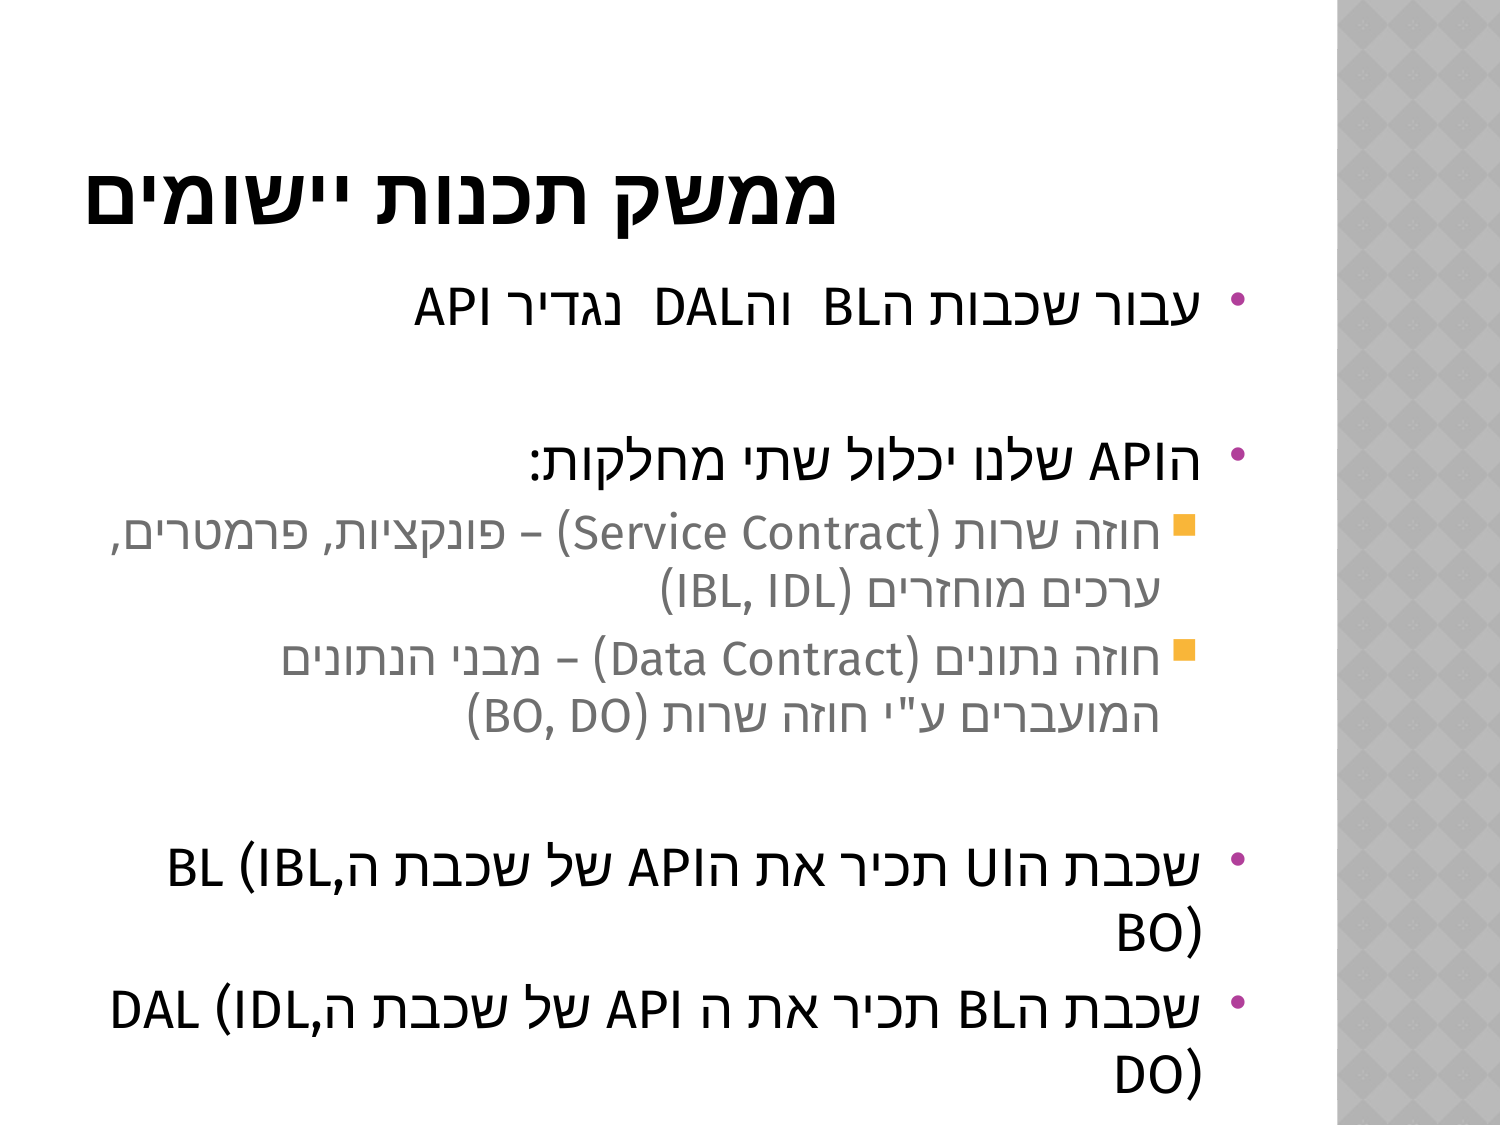

# ממשק תכנות יישומים
עבור שכבות הBL  והDAL  נגדיר API

הAPI שלנו יכלול שתי מחלקות:
חוזה שרות (Service Contract) – פונקציות, פרמטרים, ערכים מוחזרים (IBL, IDL)
חוזה נתונים (Data Contract) – מבני הנתונים המועברים ע"י חוזה שרות (BO, DO)

שכבת הUI תכיר את הAPI של שכבת הBL (IBL, BO)
שכבת הBL תכיר את ה API של שכבת הDAL (IDL, DO)